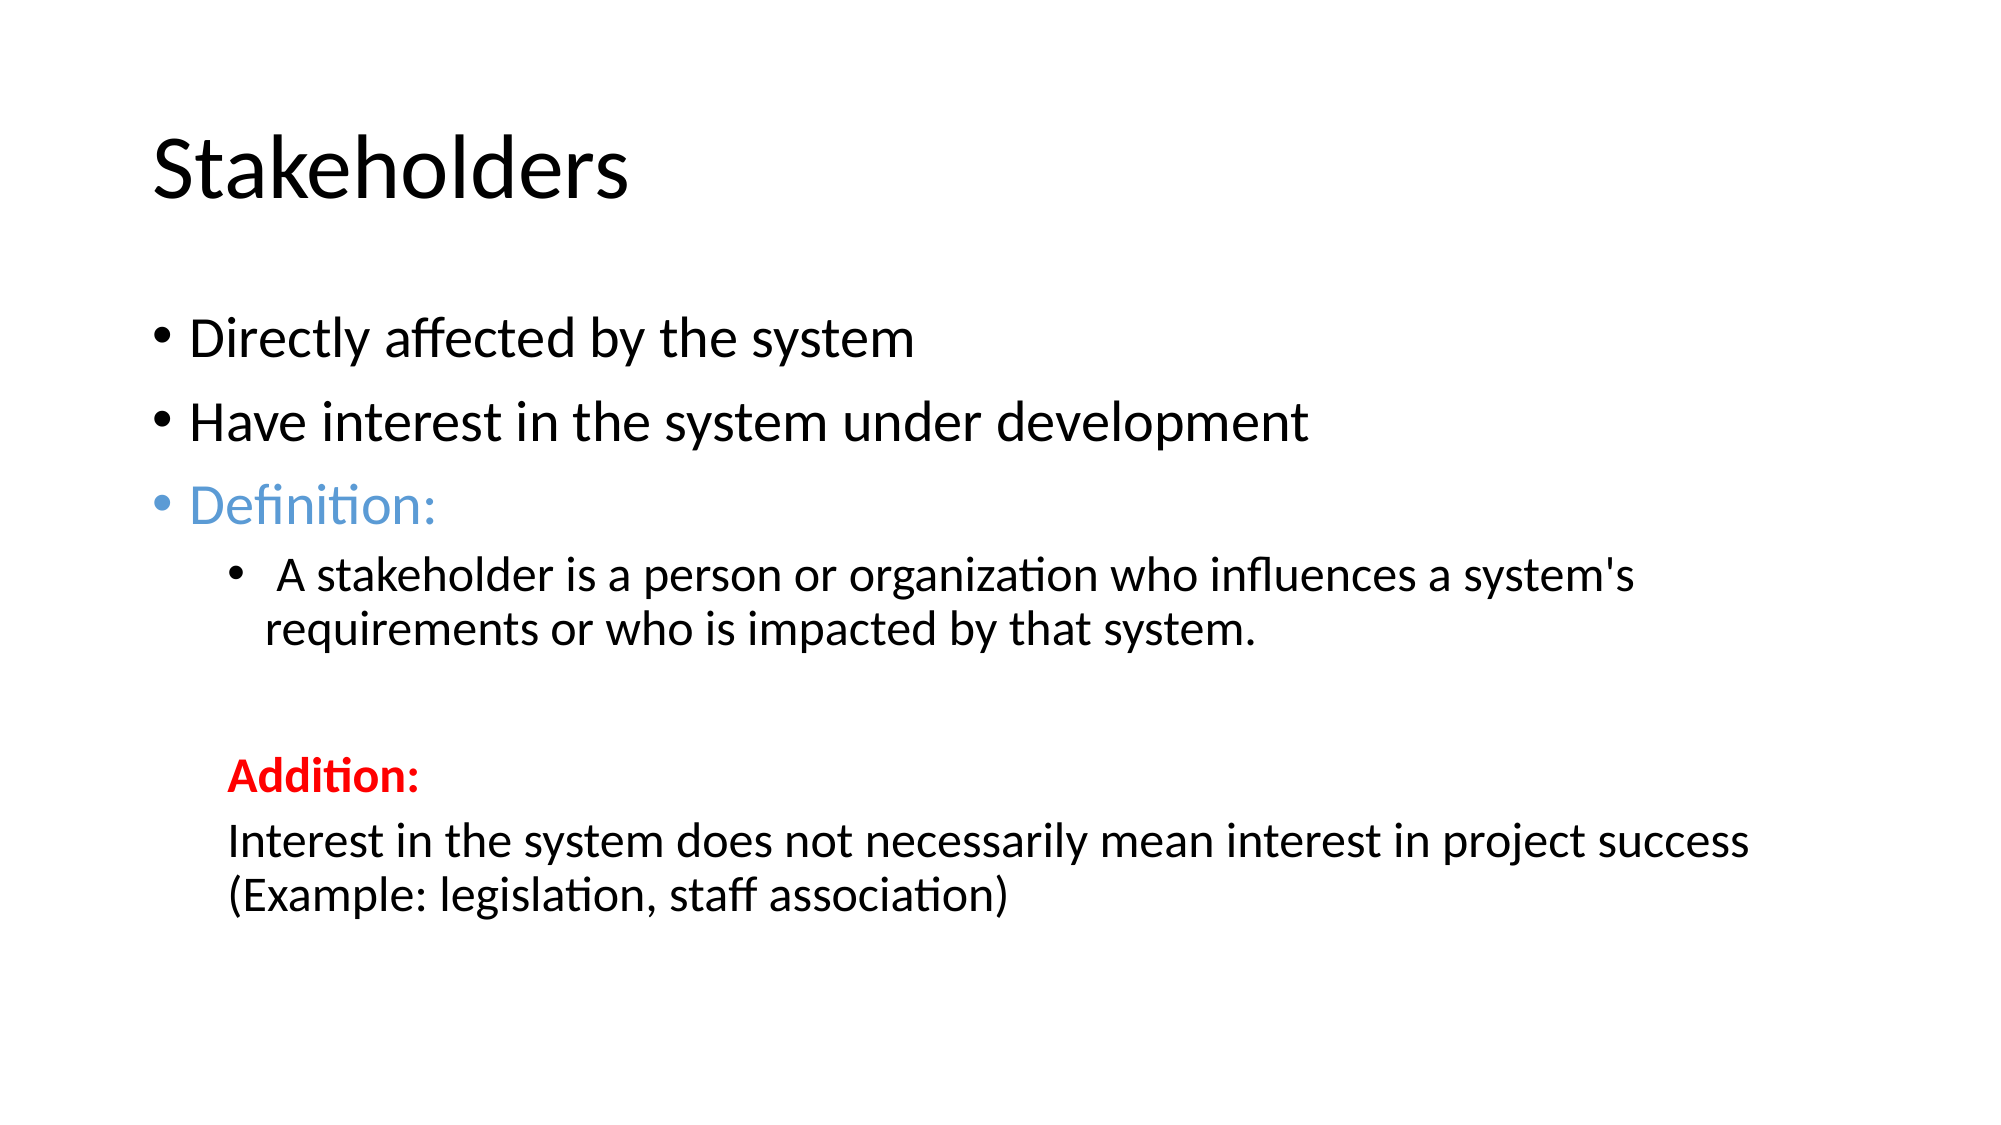

# Stakeholders
Directly affected by the system
Have interest in the system under development
Definition:
 A stakeholder is a person or organization who influences a system's requirements or who is impacted by that system.

Addition:
Interest in the system does not necessarily mean interest in project success (Example: legislation, staff association)